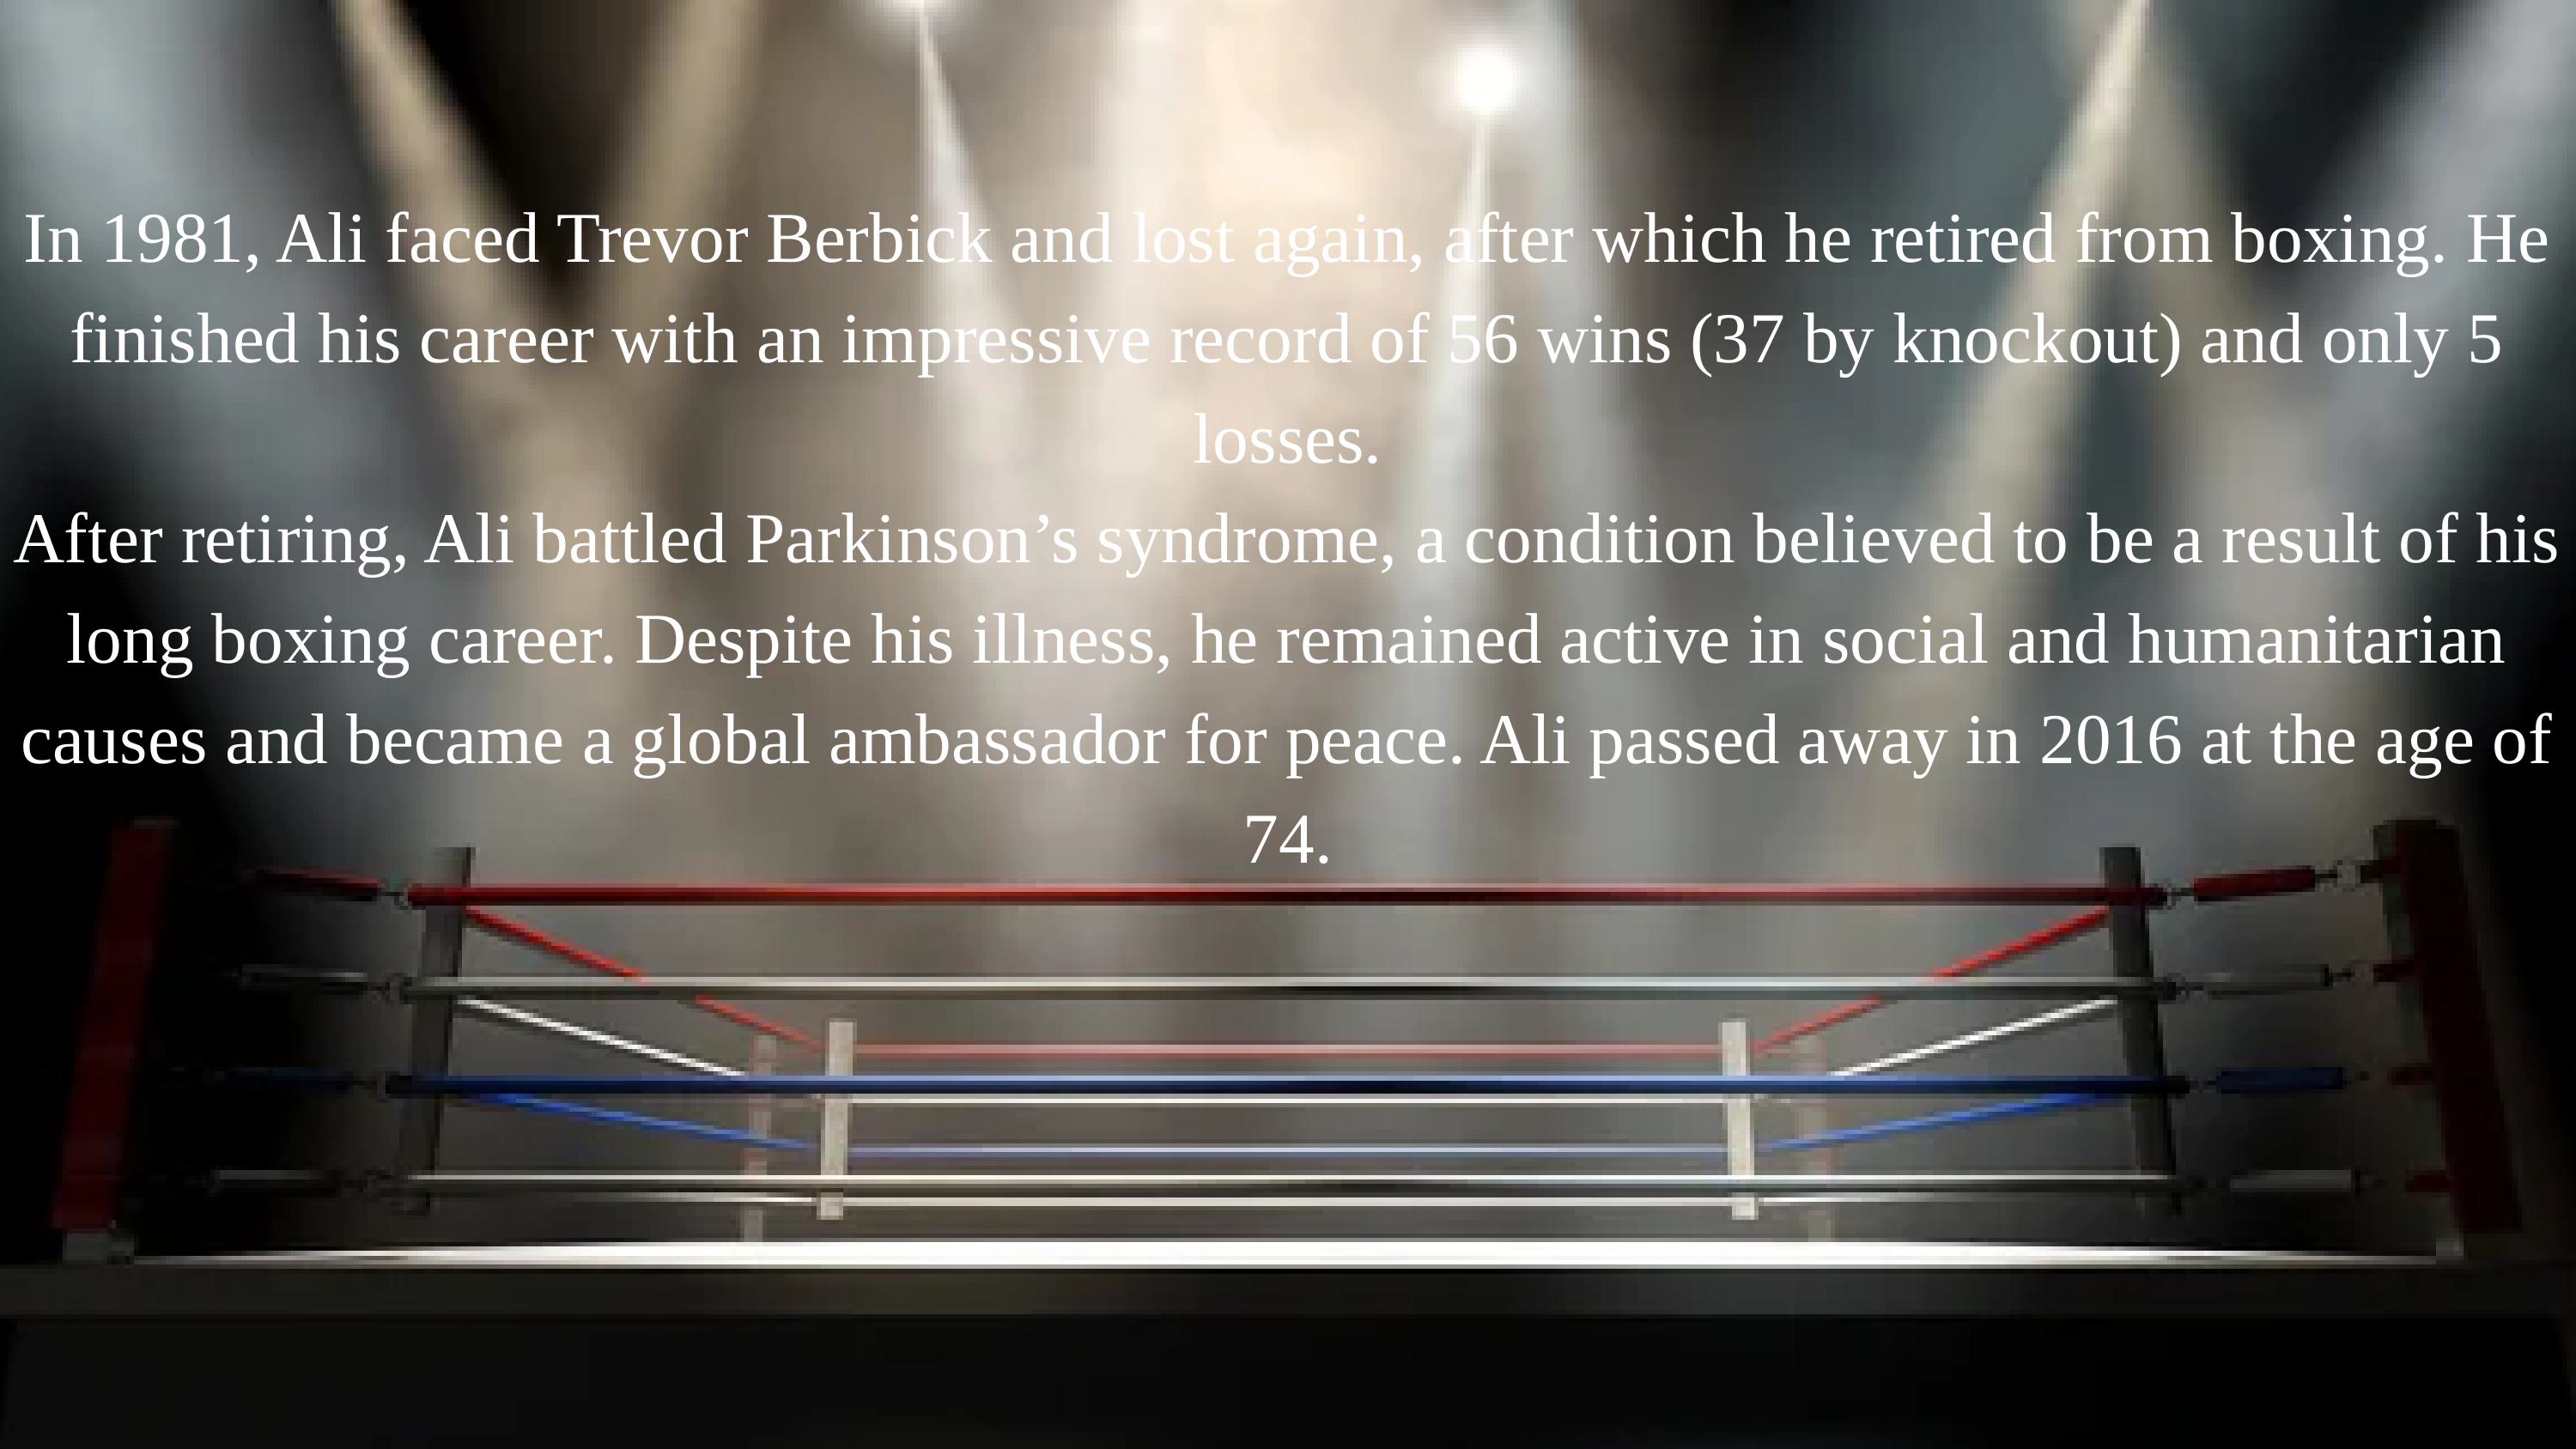

In 1981, Ali faced Trevor Berbick and lost again, after which he retired from boxing. He finished his career with an impressive record of 56 wins (37 by knockout) and only 5 losses.
After retiring, Ali battled Parkinson’s syndrome, a condition believed to be a result of his long boxing career. Despite his illness, he remained active in social and humanitarian causes and became a global ambassador for peace. Ali passed away in 2016 at the age of 74.